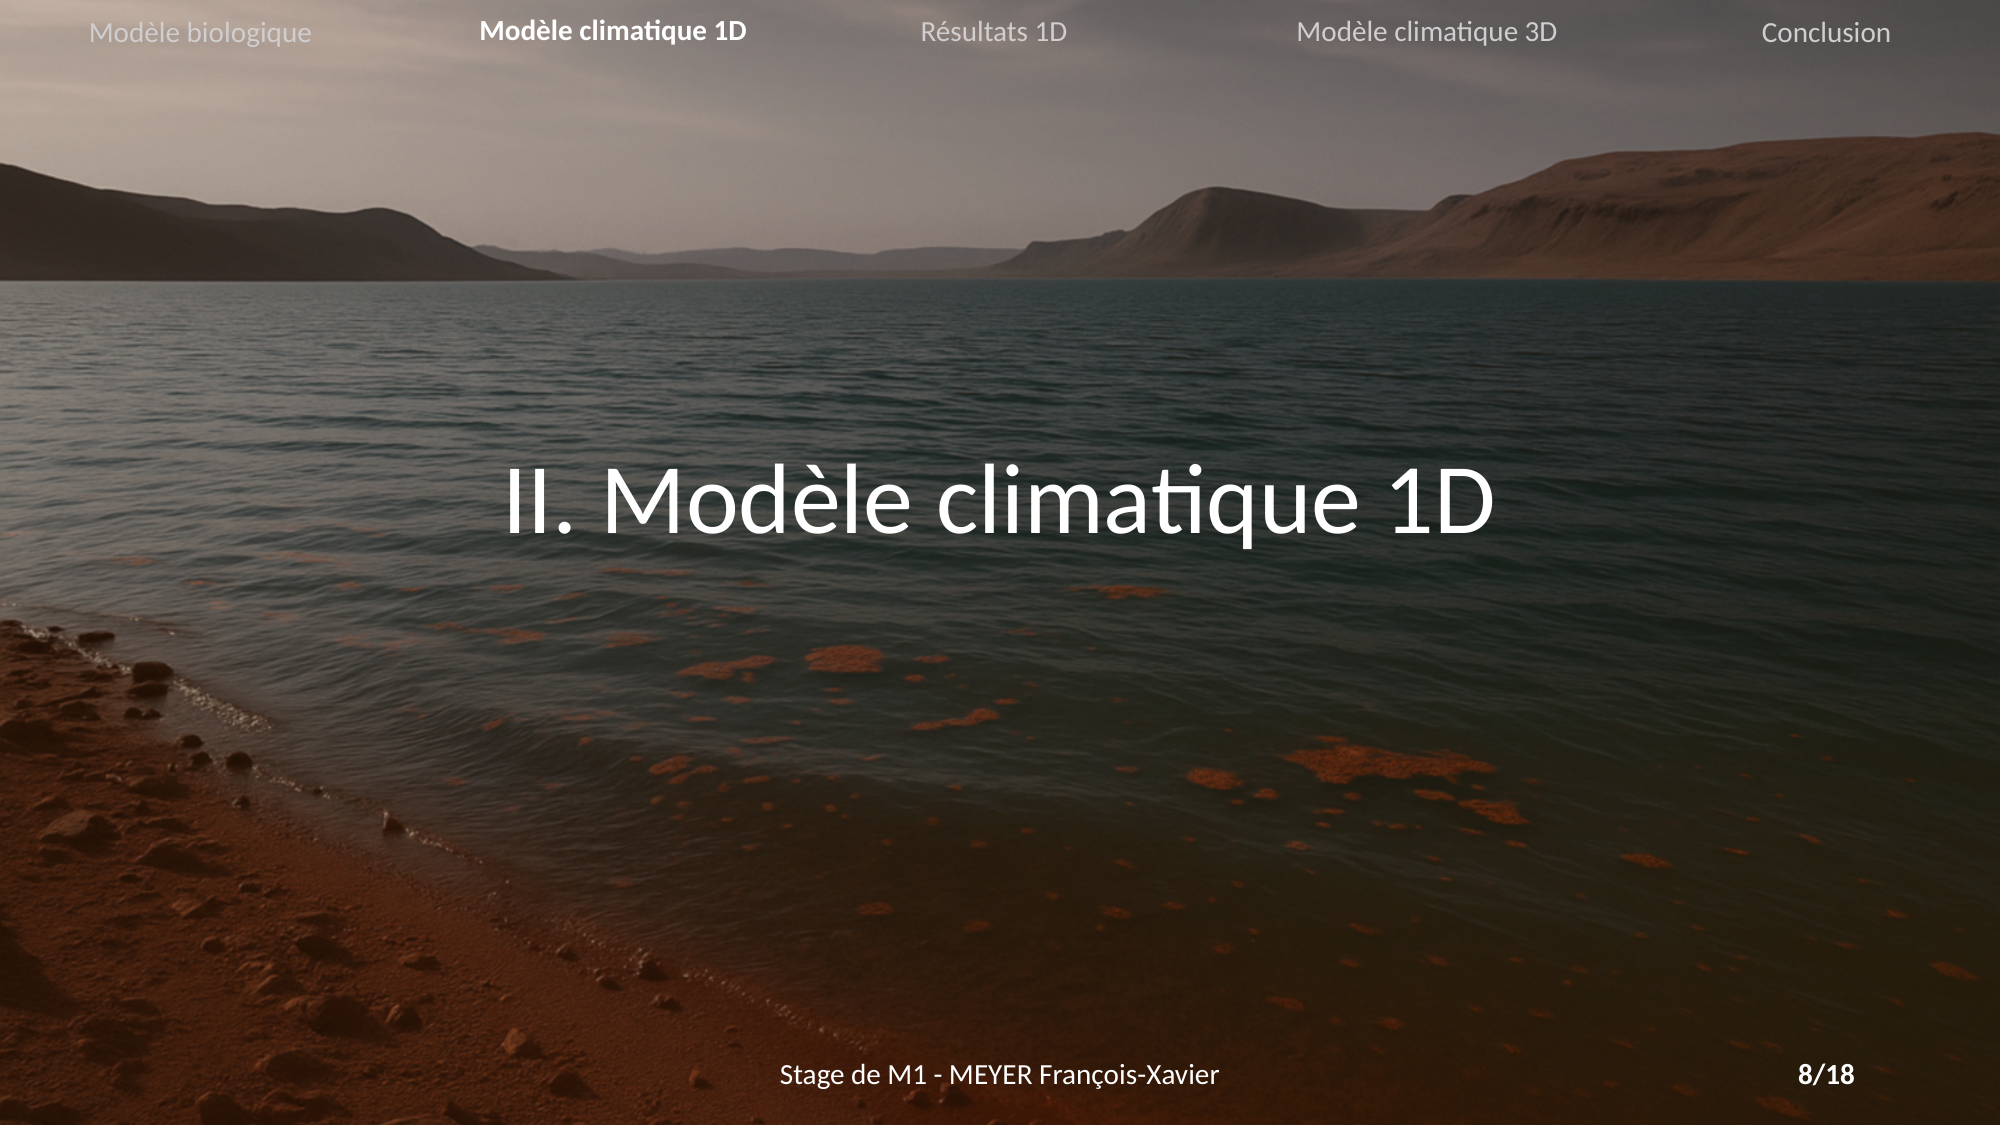

Modèle climatique 1D
Résultats 1D
Modèle climatique 3D
Modèle biologique
Conclusion
II. Modèle climatique 1D